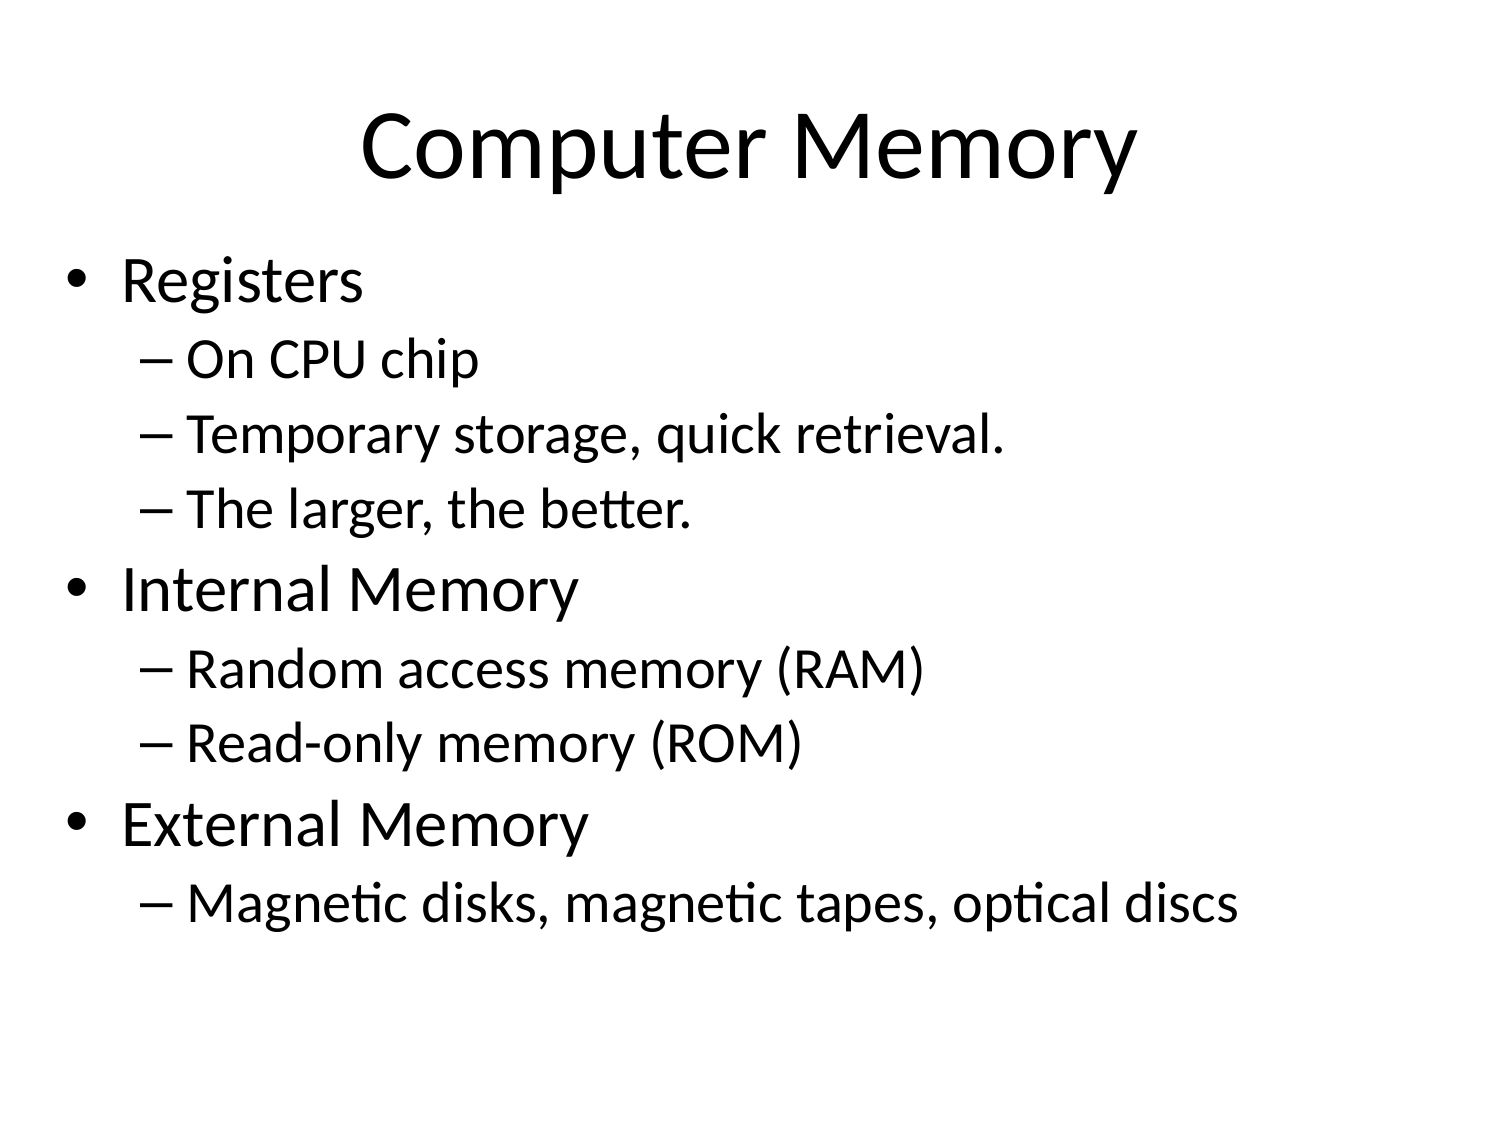

# Computer Memory
Registers
On CPU chip
Temporary storage, quick retrieval.
The larger, the better.
Internal Memory
Random access memory (RAM)
Read-only memory (ROM)
External Memory
Magnetic disks, magnetic tapes, optical discs